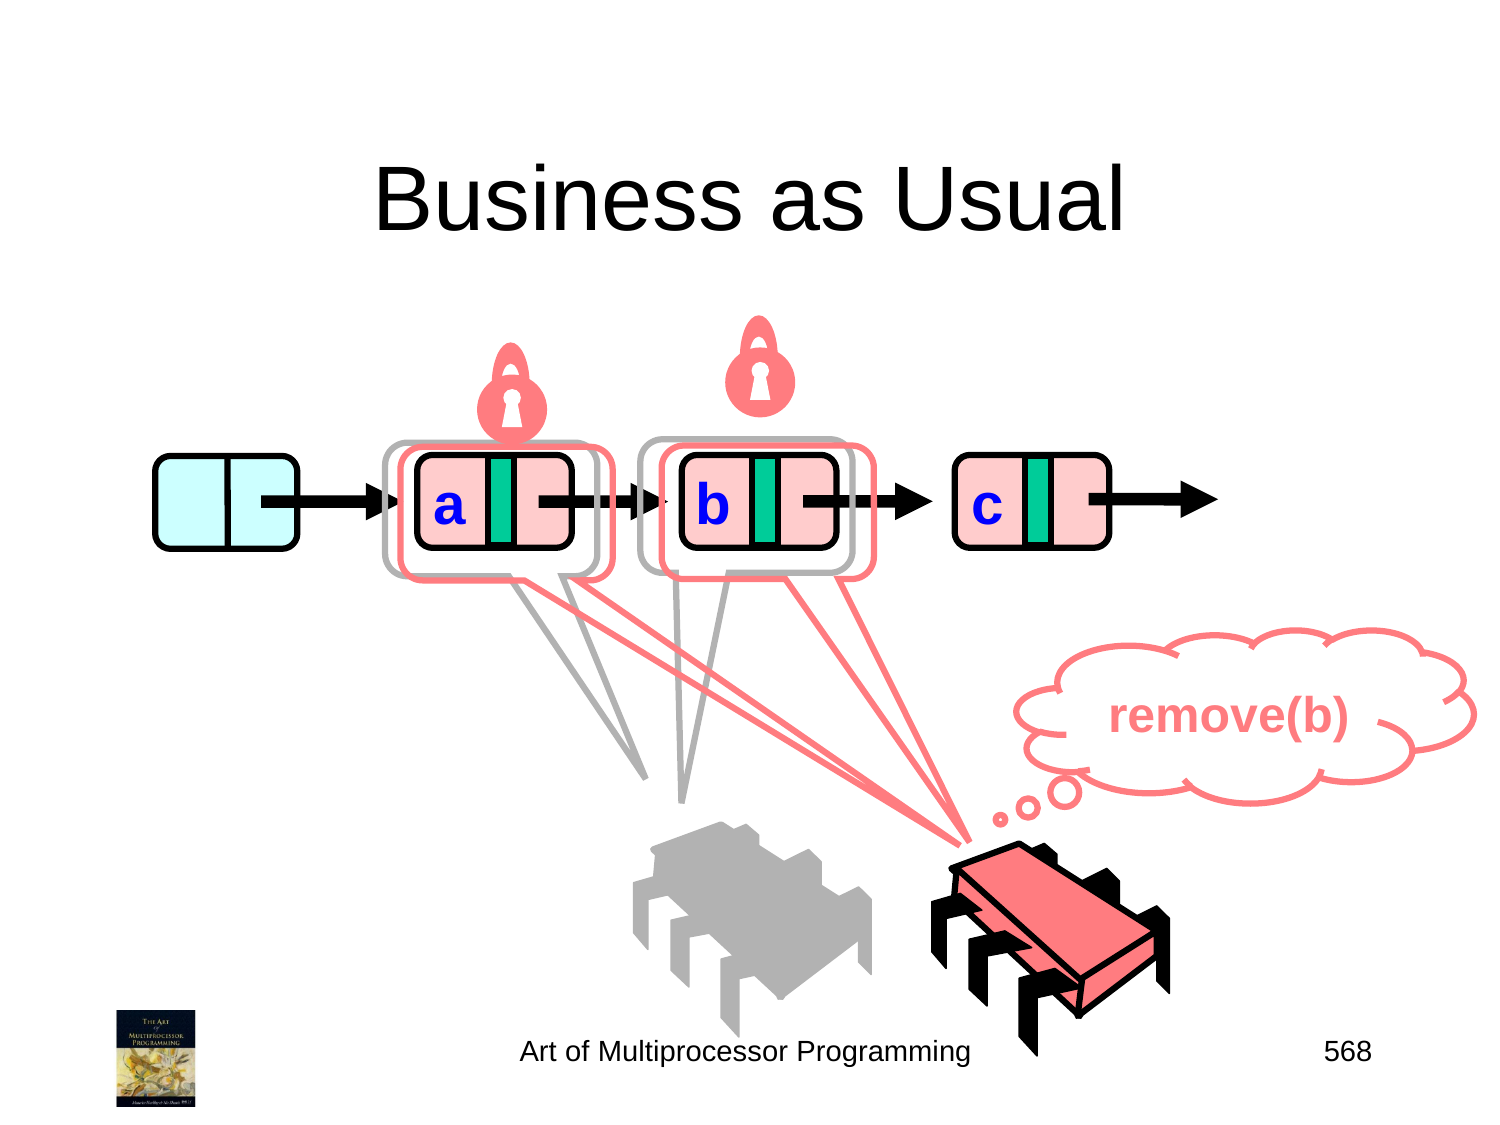

# Business as Usual

a

b

c

remove(b)

Art of Multiprocessor Programming
568